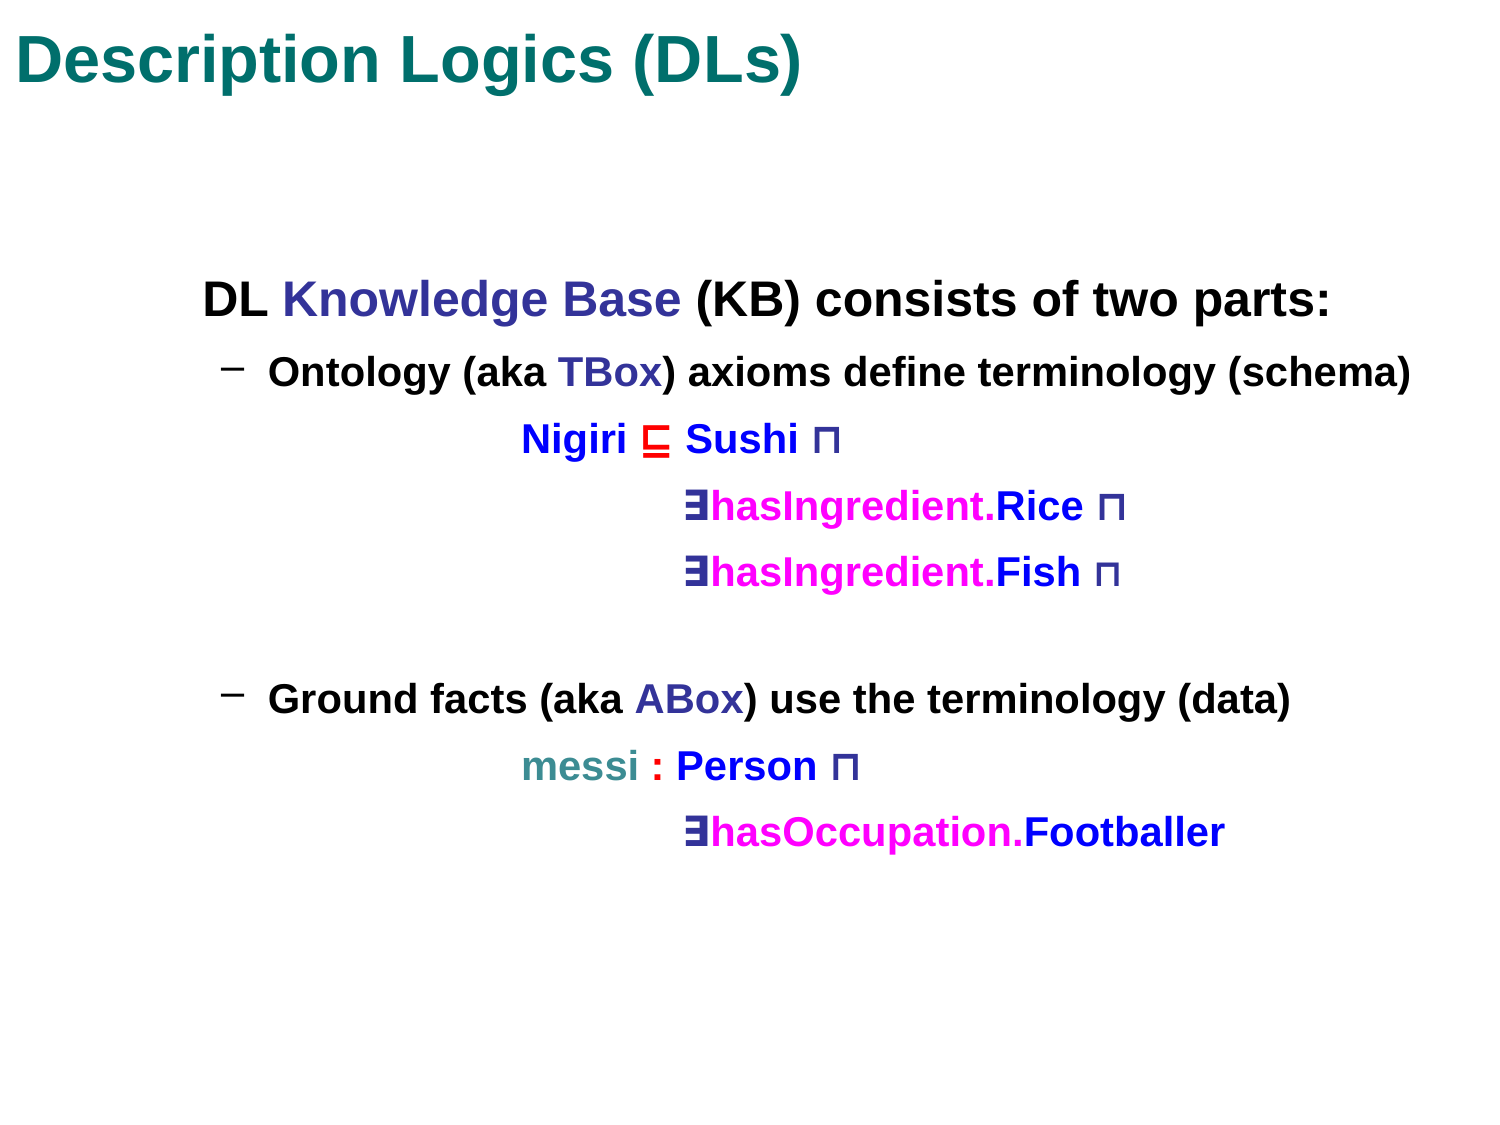

# Description Logics (DLs)
	DL Knowledge Base (KB) consists of two parts:
Ontology (aka TBox) axioms define terminology (schema)
Nigiri ⊑ Sushi ⊓
              ∃hasIngredient.Rice ⊓
              ∃hasIngredient.Fish ⊓

Ground facts (aka ABox) use the terminology (data)
messi : Person ⊓
              ∃hasOccupation.Footballer